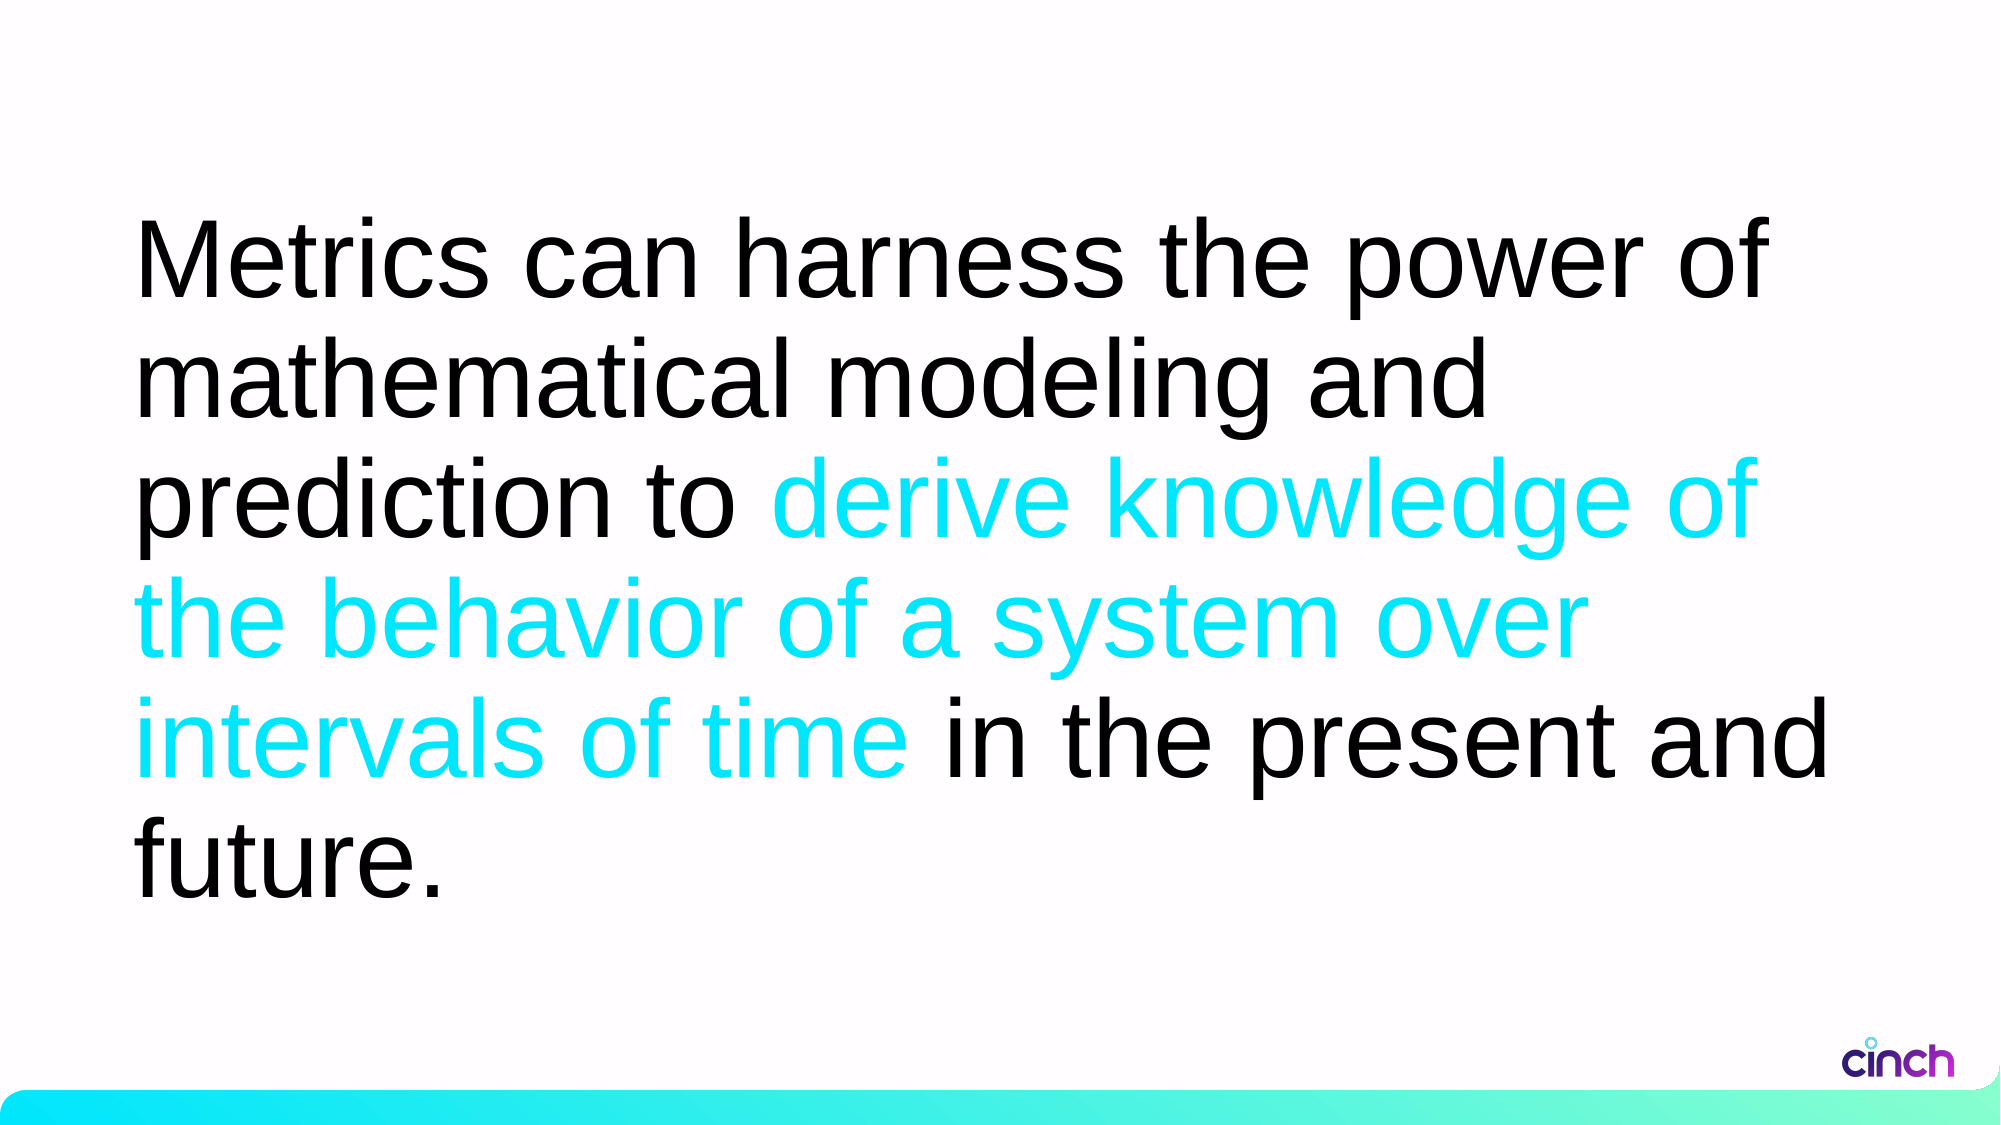

# Metrics can harness the power of mathematical modeling and prediction to derive knowledge of the behavior of a system over intervals of time in the present and future.